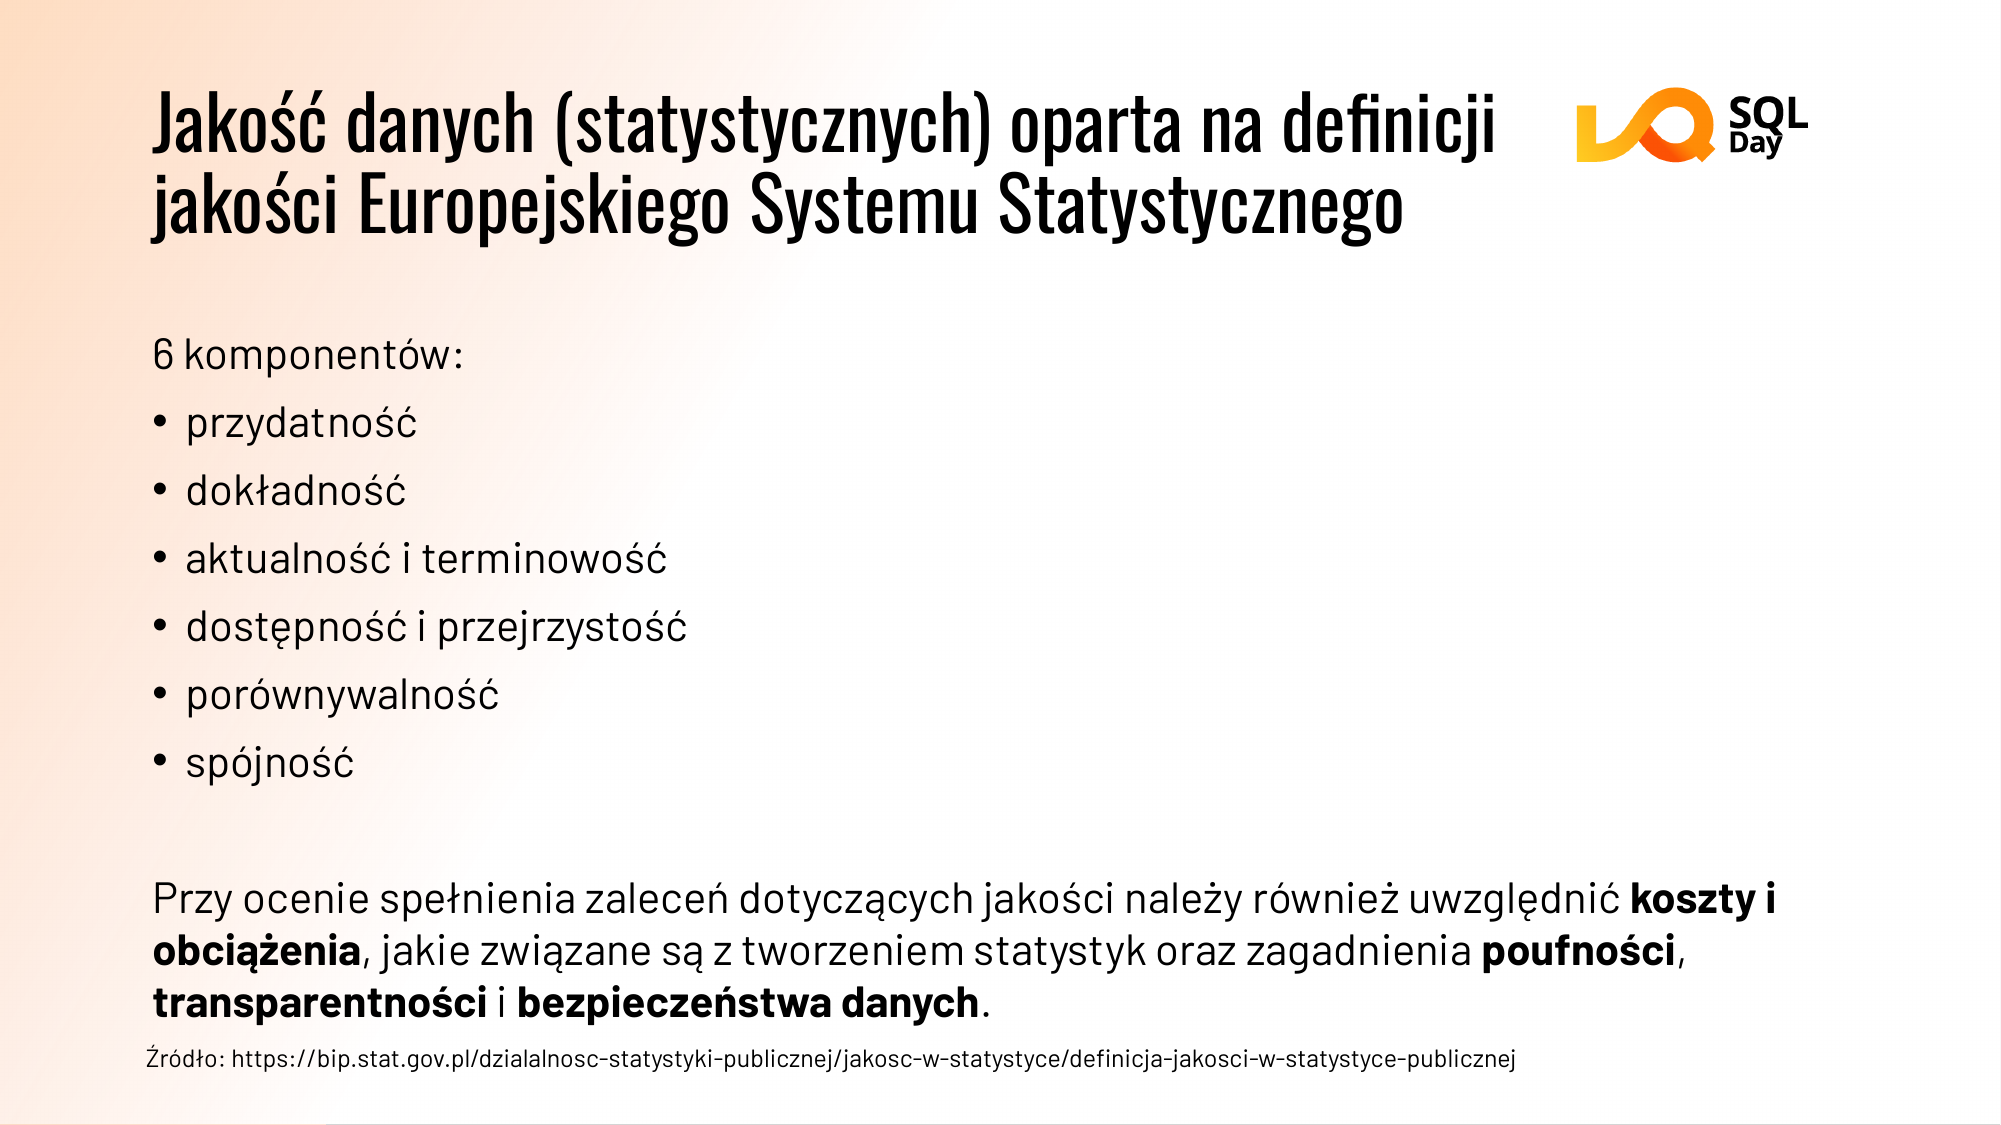

# Jakość danych (statystycznych) oparta na definicji jakości Europejskiego Systemu Statystycznego
6 komponentów:
przydatność
dokładność
aktualność i terminowość
dostępność i przejrzystość
porównywalność
spójność

Przy ocenie spełnienia zaleceń dotyczących jakości należy również uwzględnić koszty i obciążenia, jakie związane są z tworzeniem statystyk oraz zagadnienia poufności, transparentności i bezpieczeństwa danych.
Źródło: https://bip.stat.gov.pl/dzialalnosc-statystyki-publicznej/jakosc-w-statystyce/definicja-jakosci-w-statystyce-publicznej